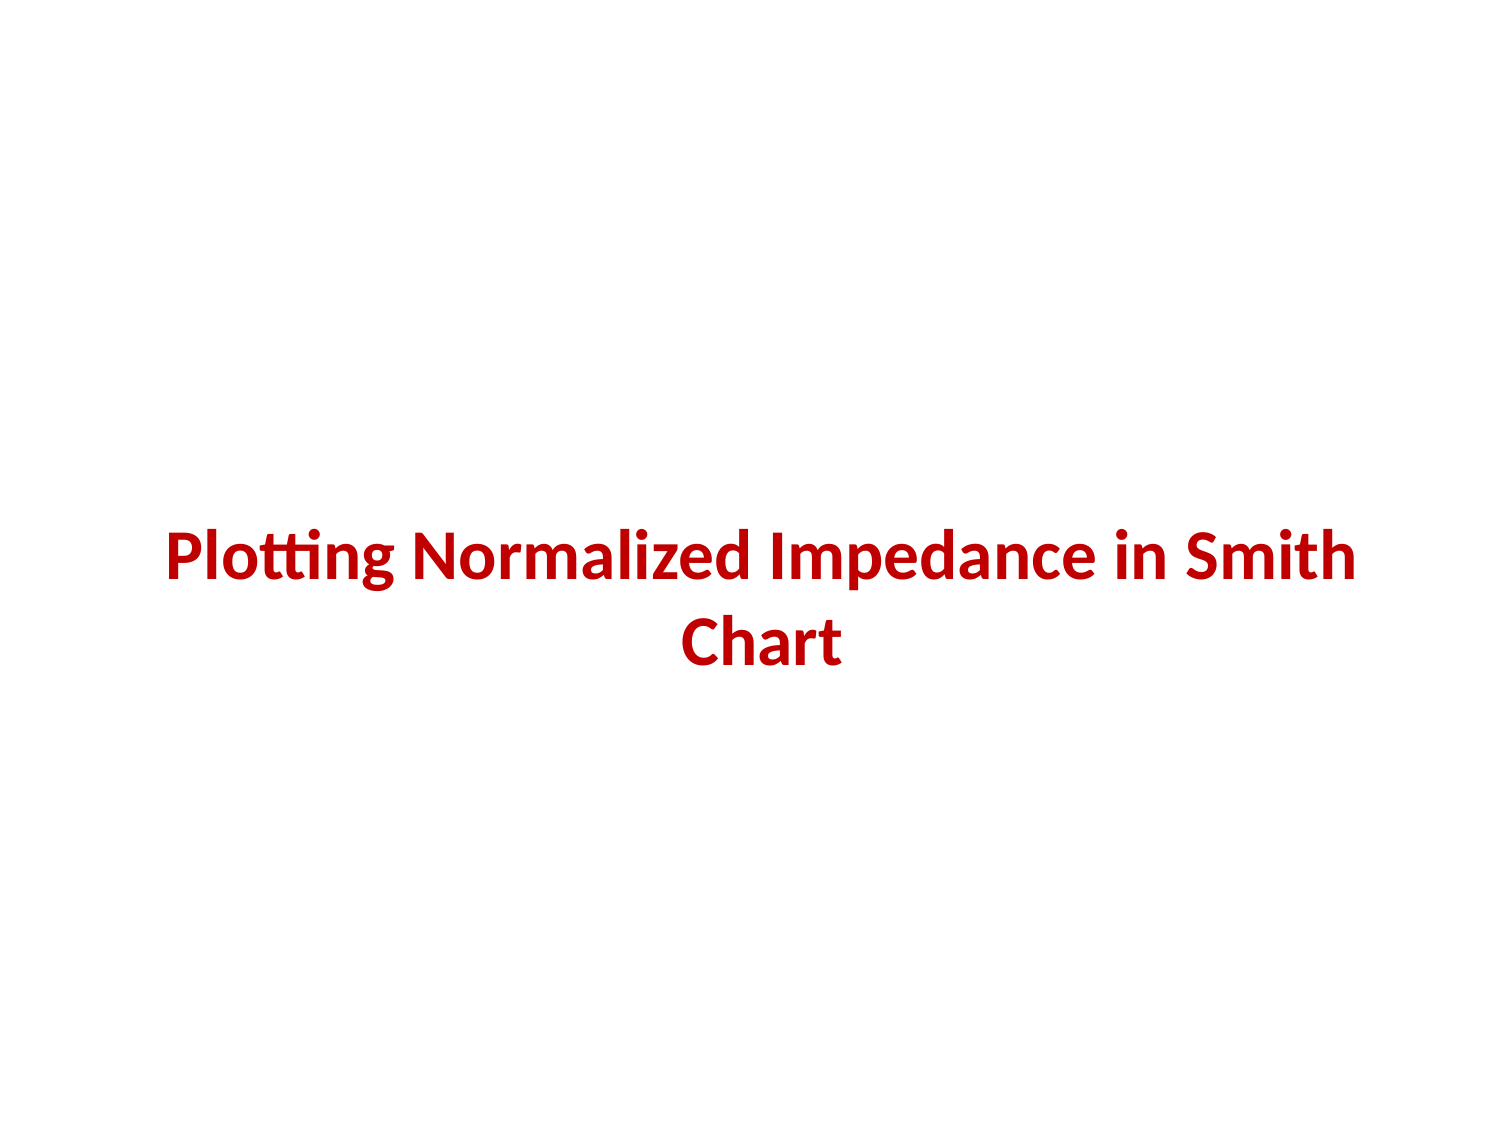

# Plotting Normalized Impedance in Smith Chart